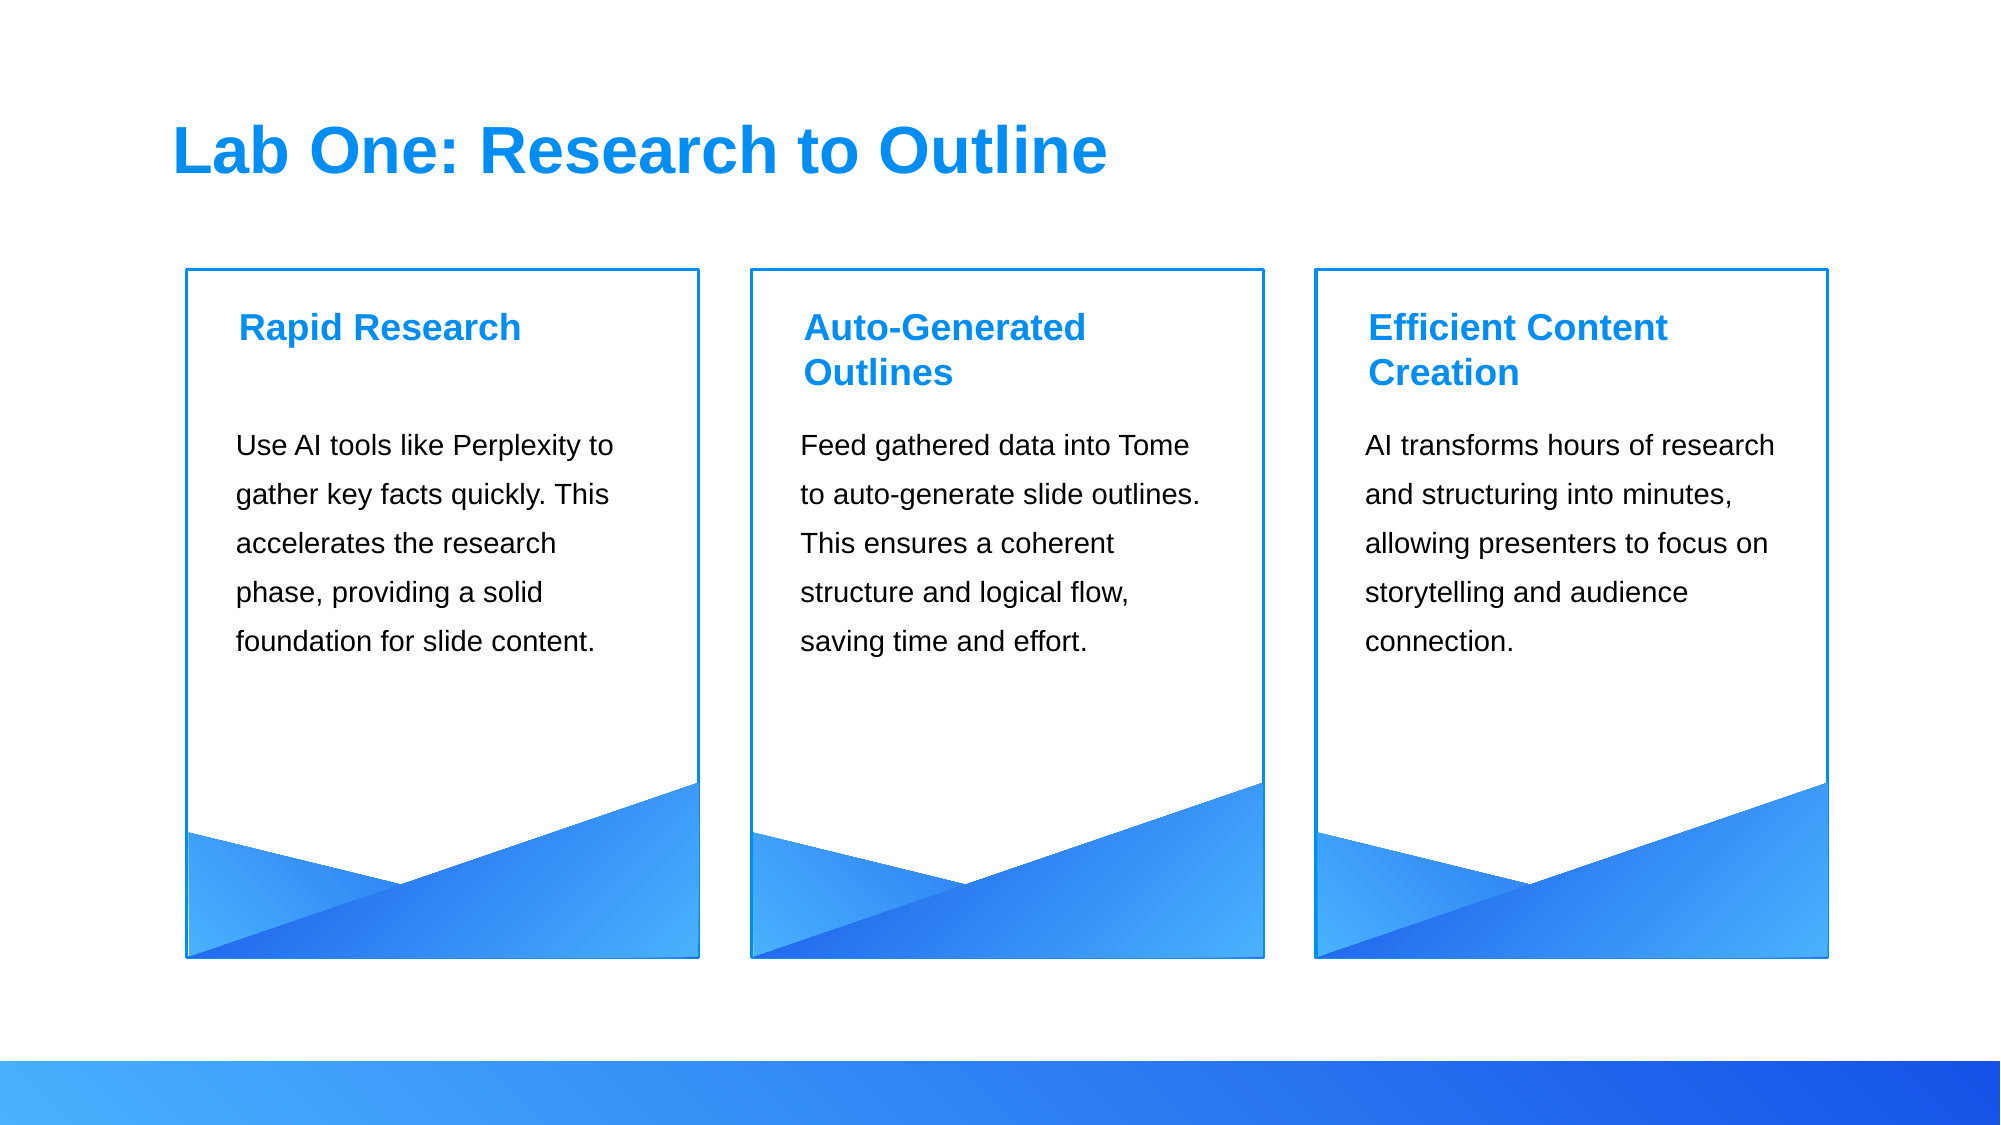

Lab One: Research to Outline

Rapid Research
Auto-Generated Outlines
Efficient Content Creation
Use AI tools like Perplexity to gather key facts quickly. This accelerates the research phase, providing a solid foundation for slide content.
Feed gathered data into Tome to auto-generate slide outlines. This ensures a coherent structure and logical flow, saving time and effort.
AI transforms hours of research and structuring into minutes, allowing presenters to focus on storytelling and audience connection.